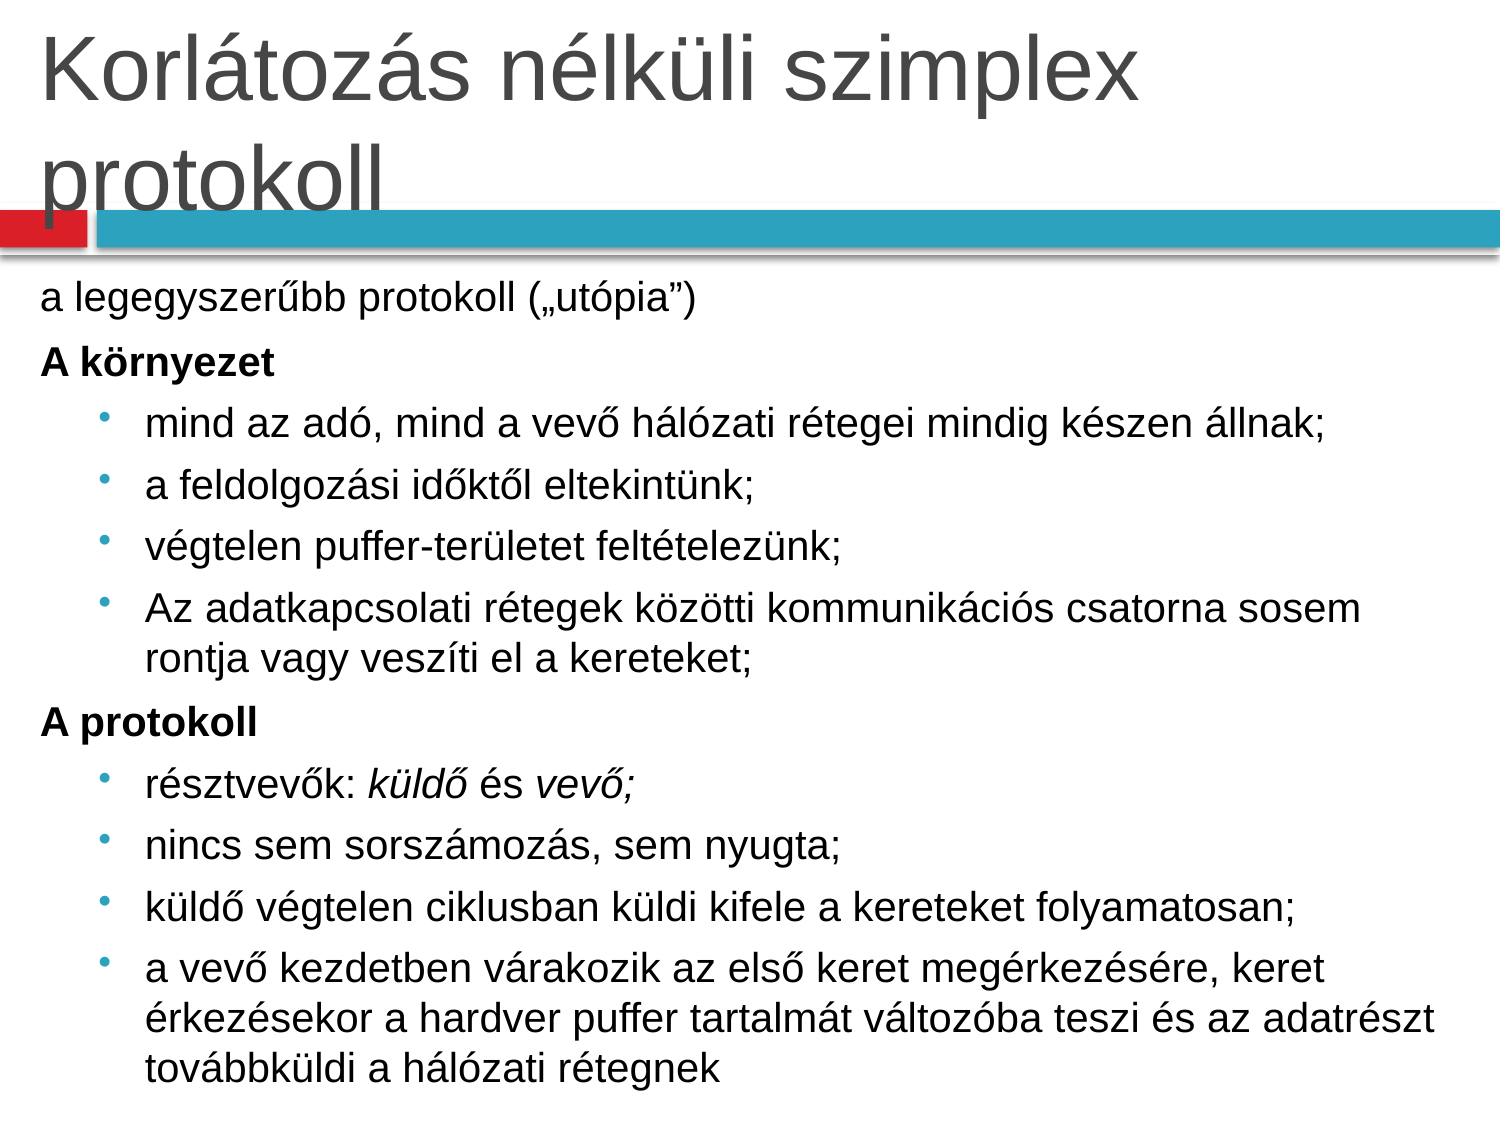

# Korlátozás nélküli szimplex protokoll
a legegyszerűbb protokoll („utópia”)
A környezet
mind az adó, mind a vevő hálózati rétegei mindig készen állnak;
a feldolgozási időktől eltekintünk;
végtelen puffer-területet feltételezünk;
Az adatkapcsolati rétegek közötti kommunikációs csatorna sosem rontja vagy veszíti el a kereteket;
A protokoll
résztvevők: küldő és vevő;
nincs sem sorszámozás, sem nyugta;
küldő végtelen ciklusban küldi kifele a kereteket folyamatosan;
a vevő kezdetben várakozik az első keret megérkezésére, keret érkezésekor a hardver puffer tartalmát változóba teszi és az adatrészt továbbküldi a hálózati rétegnek